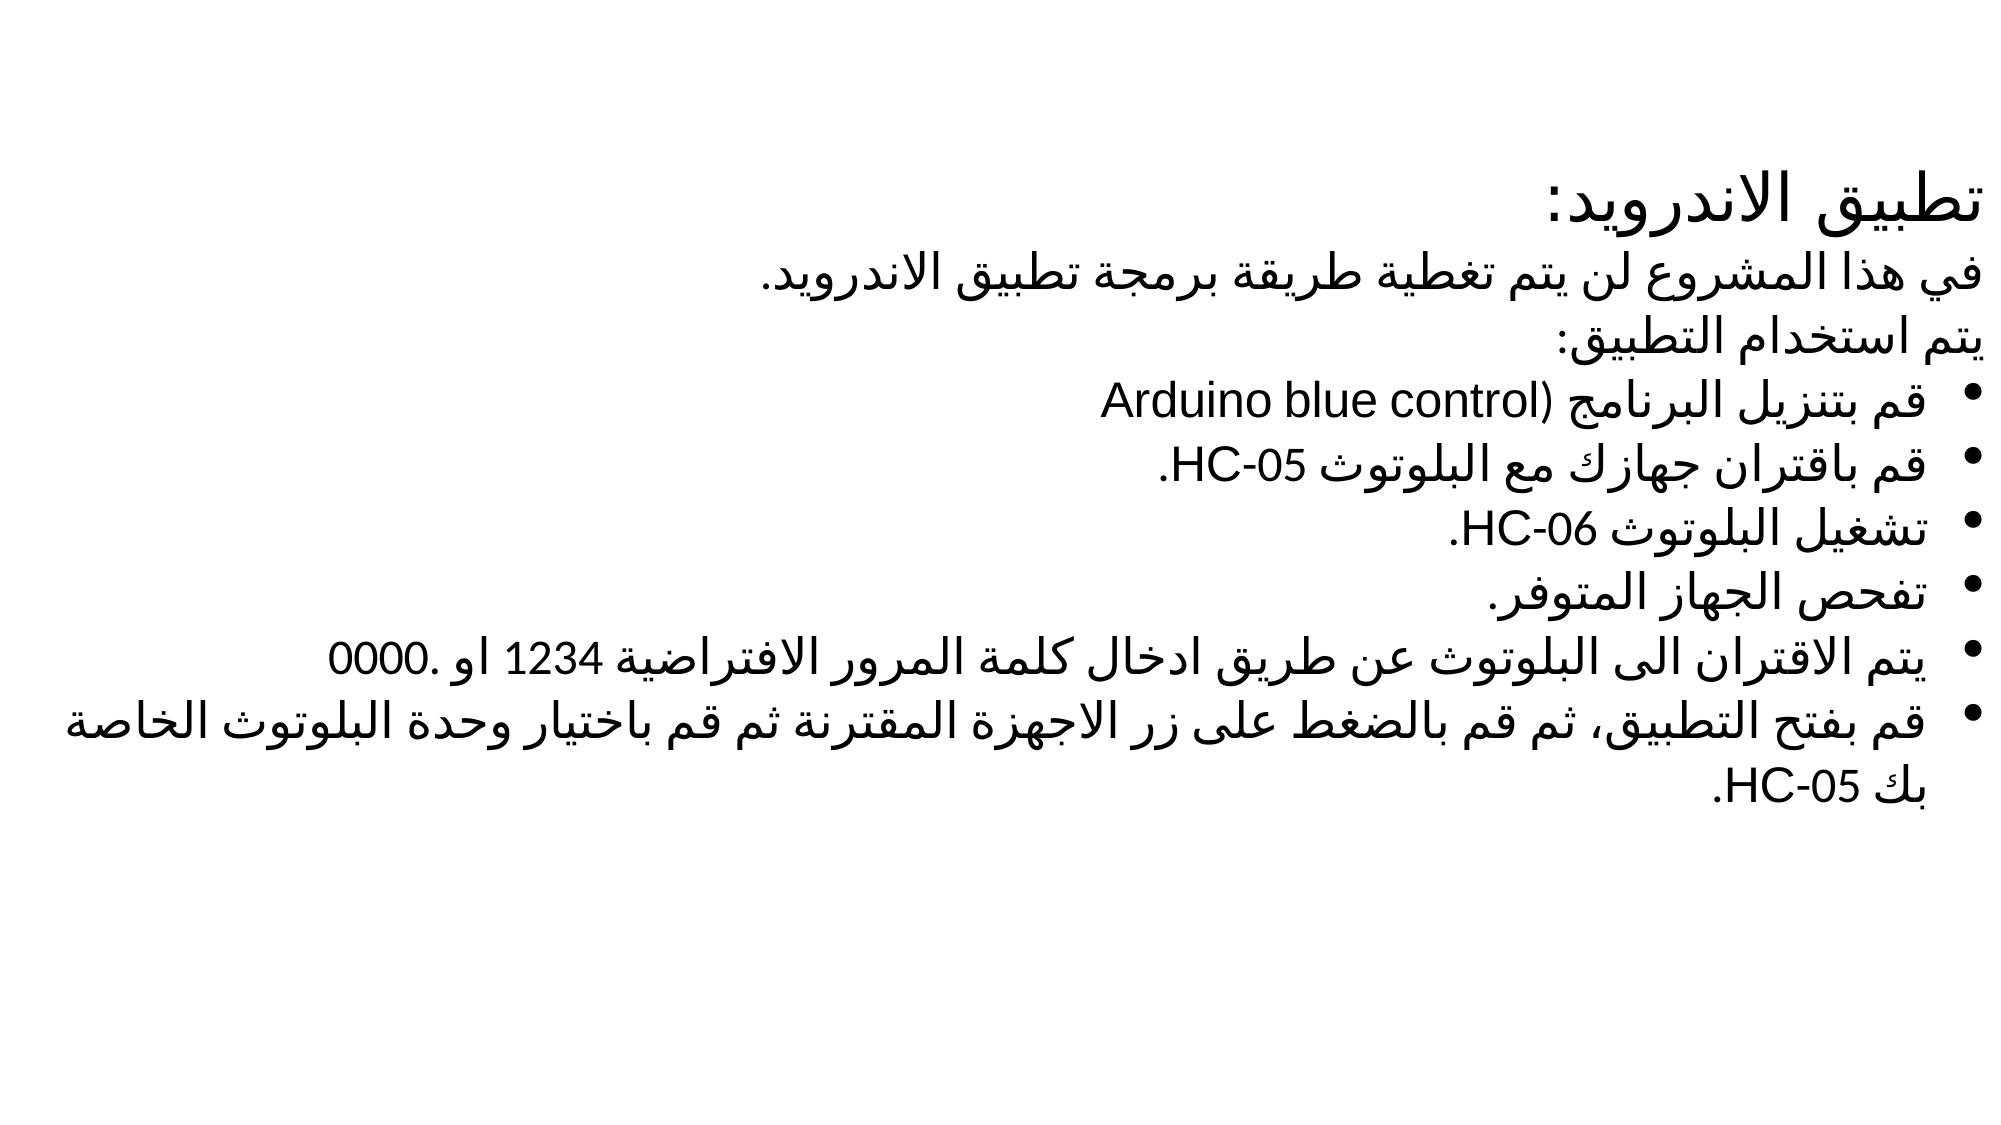

تطبيق الاندرويد:
في هذا المشروع لن يتم تغطية طريقة برمجة تطبيق الاندرويد.
يتم استخدام التطبيق:
قم بتنزيل البرنامج (Arduino blue control
قم باقتران جهازك مع البلوتوث 05-HC.
تشغيل البلوتوث 06-HC.
تفحص الجهاز المتوفر.
يتم الاقتران الى البلوتوث عن طريق ادخال كلمة المرور الافتراضية 1234 او .0000
قم بفتح التطبيق، ثم قم بالضغط على زر الاجهزة المقترنة ثم قم باختيار وحدة البلوتوث الخاصة بك 05-HC.